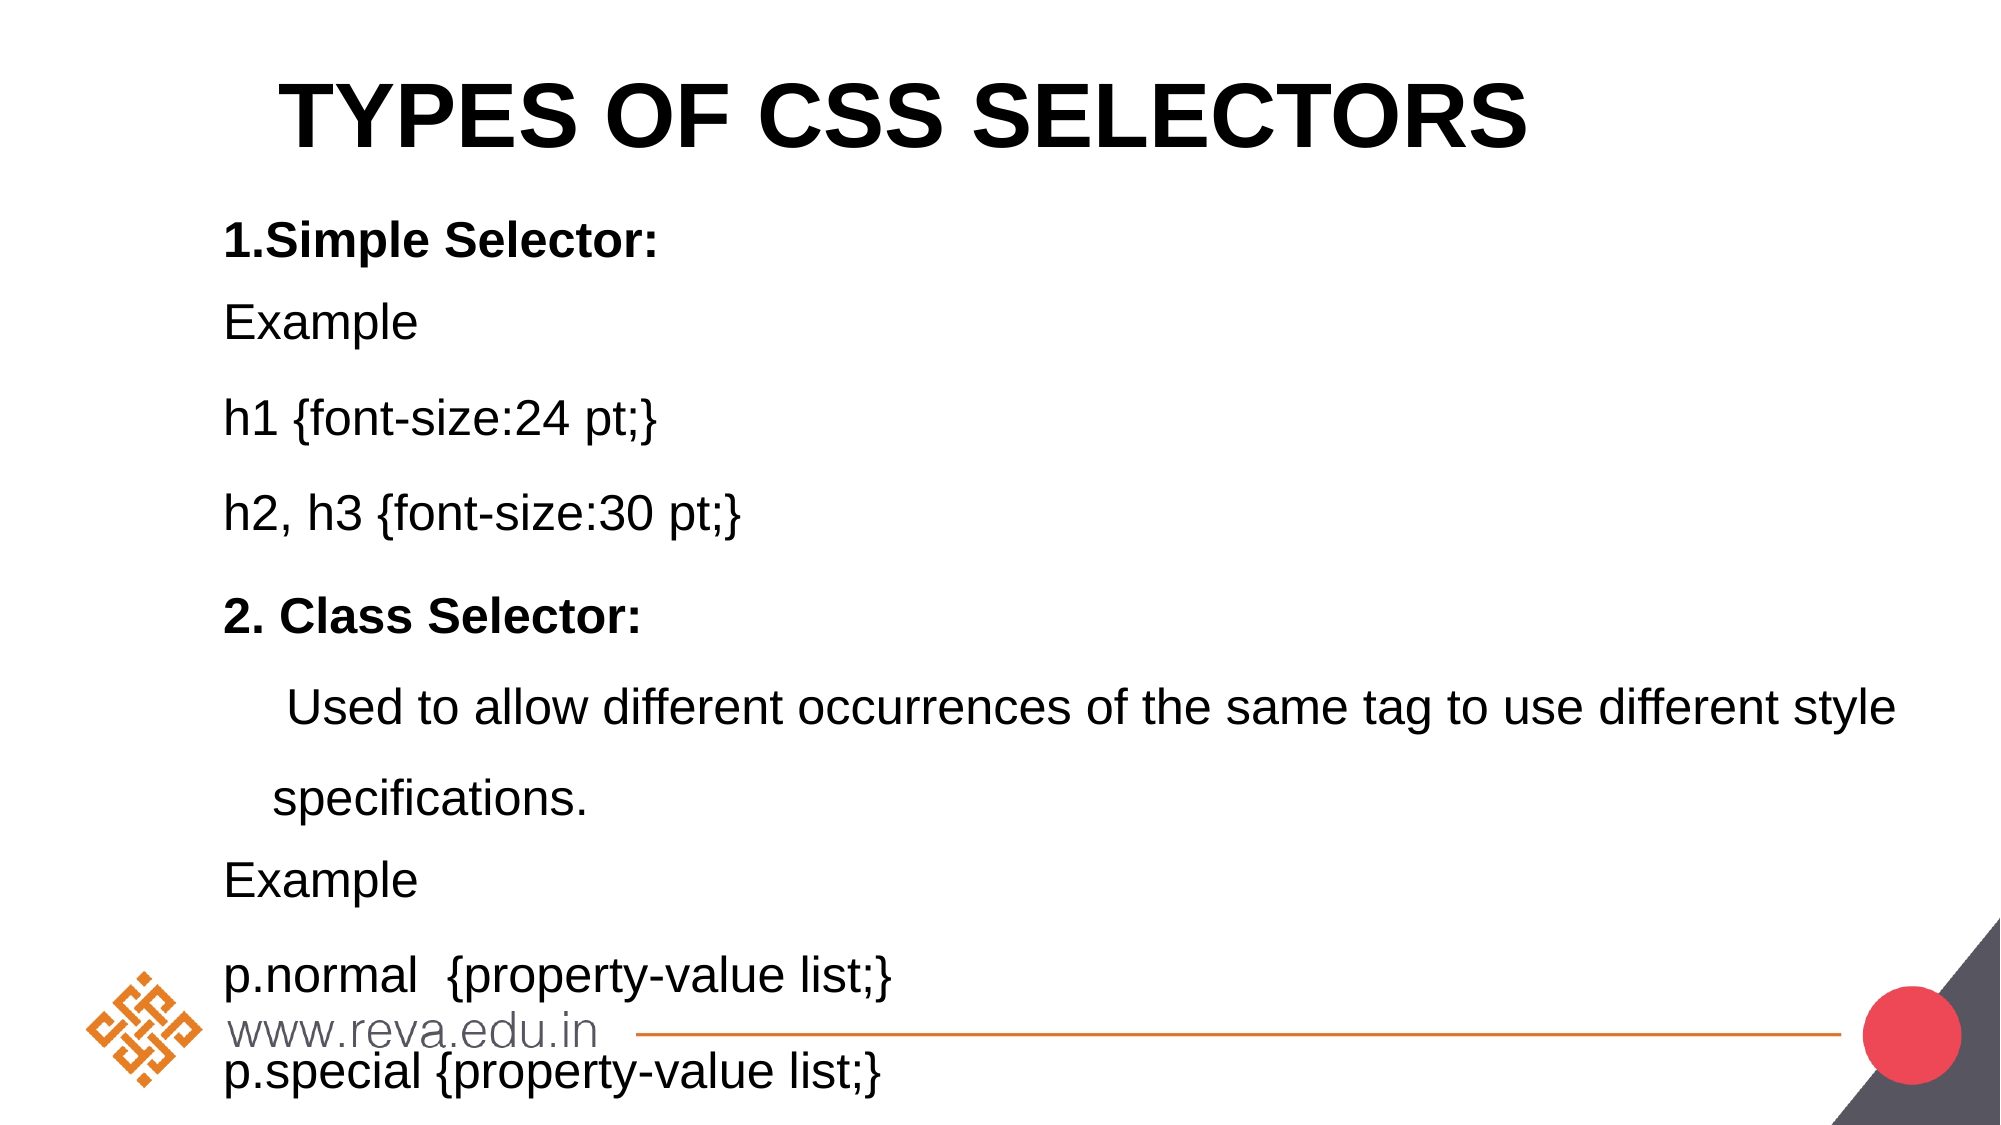

# TypEs of CSS SelectorS
1.Simple Selector:
Example
h1 {font-size:24 pt;}
h2, h3 {font-size:30 pt;}
2. Class Selector:
 Used to allow different occurrences of the same tag to use different style specifications.
Example
p.normal  {property-value list;}
p.special {property-value list;}